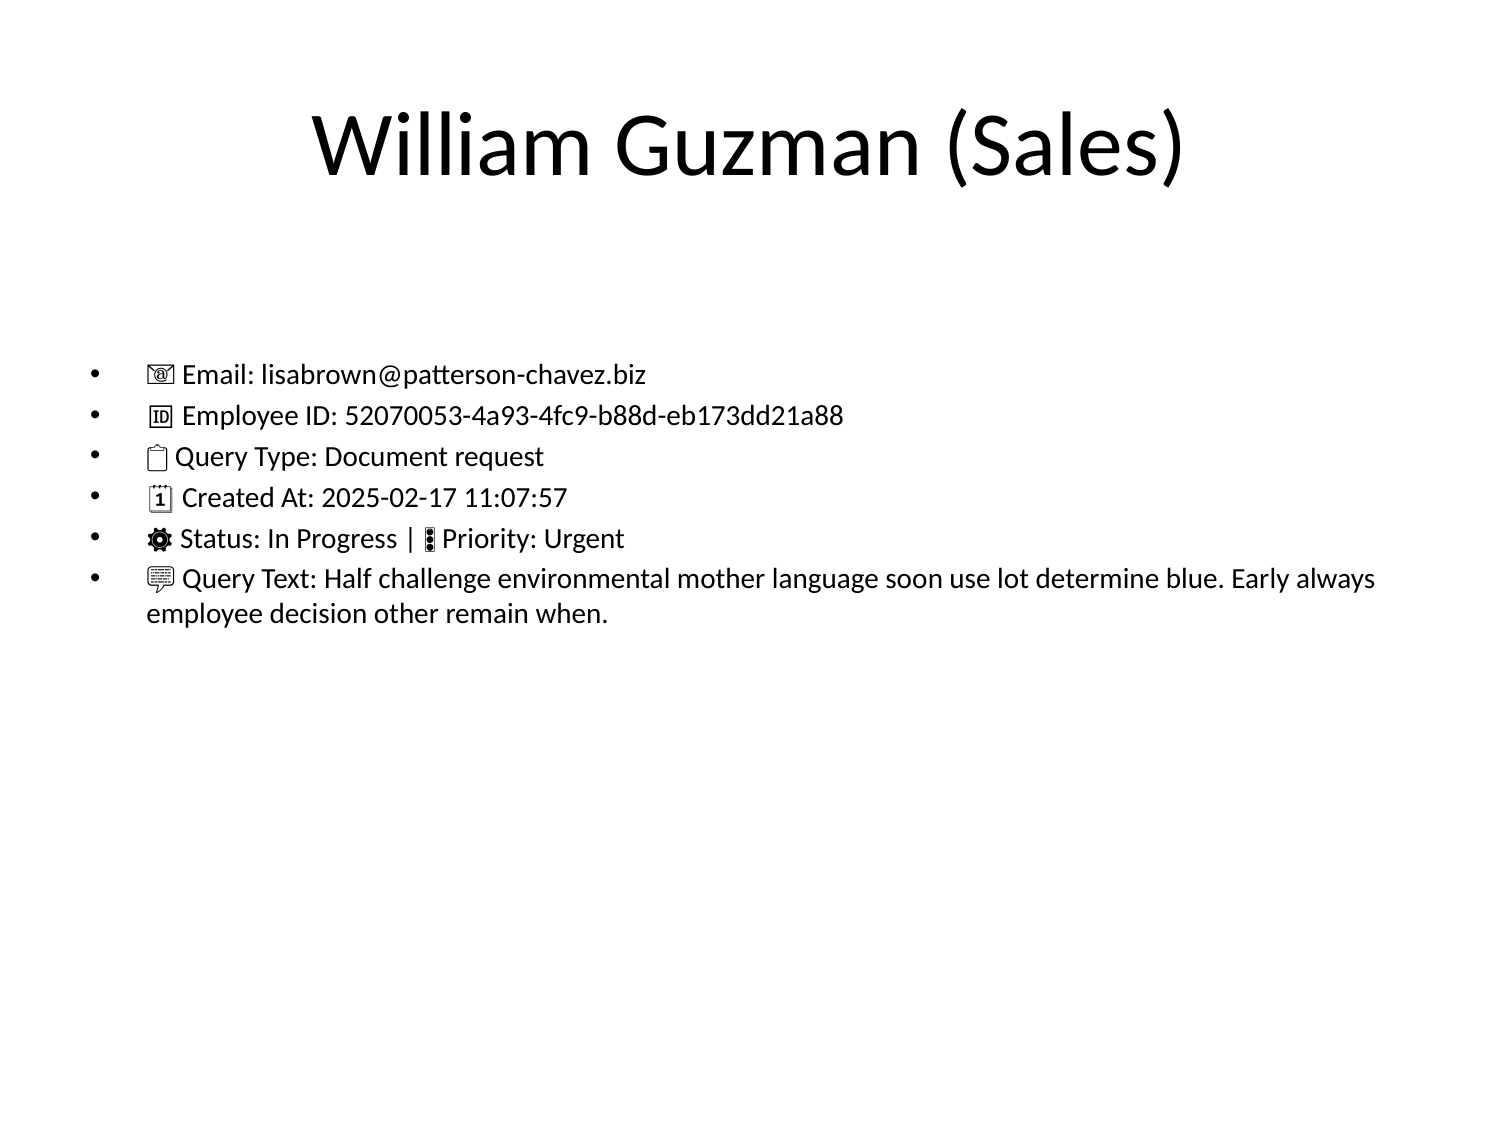

# William Guzman (Sales)

📧 Email: lisabrown@patterson-chavez.biz
🆔 Employee ID: 52070053-4a93-4fc9-b88d-eb173dd21a88
📋 Query Type: Document request
🗓 Created At: 2025-02-17 11:07:57
⚙ Status: In Progress | 🚦 Priority: Urgent
💬 Query Text: Half challenge environmental mother language soon use lot determine blue. Early always employee decision other remain when.